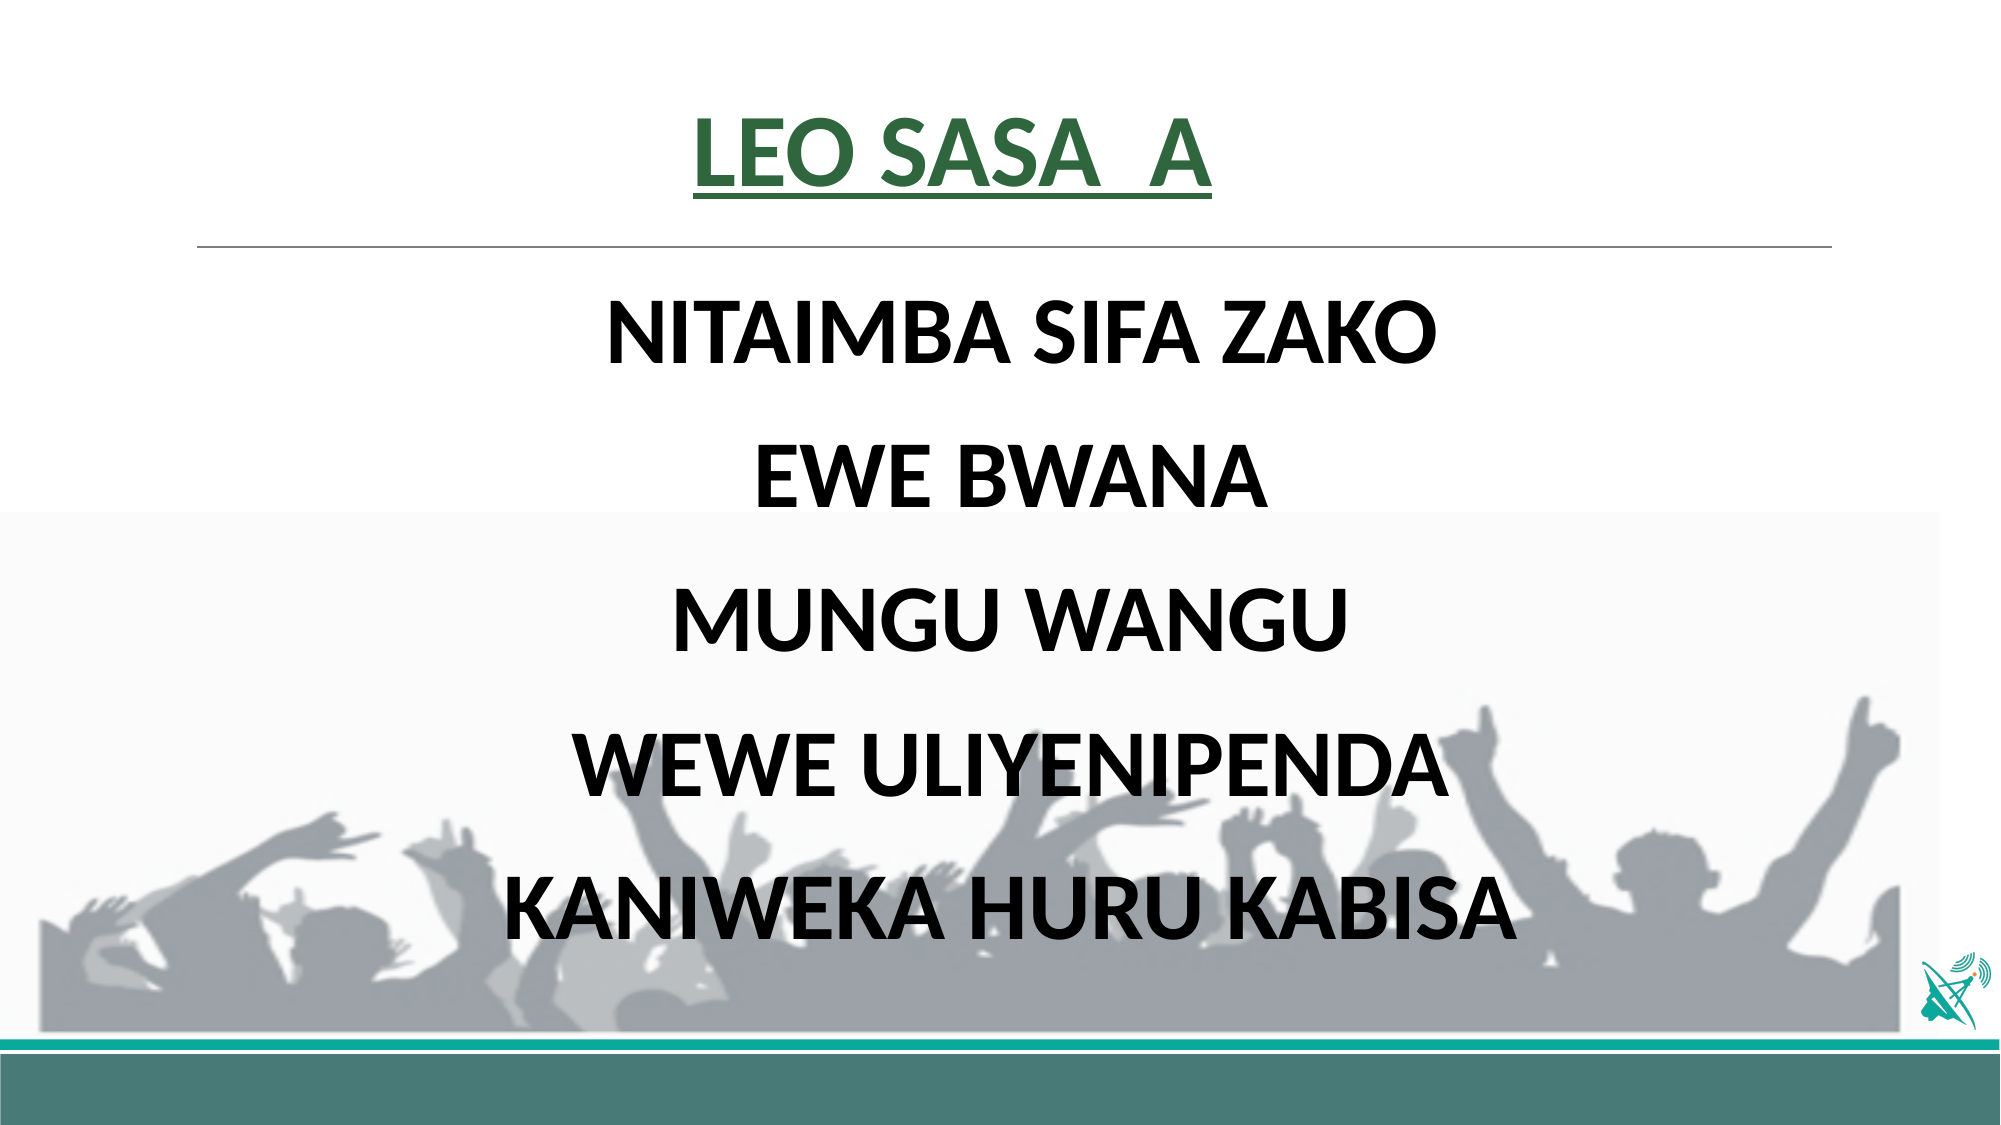

# LEO SASA  A
  NITAIMBA SIFA ZAKO
EWE BWANA
 MUNGU WANGU
WEWE ULIYENIPENDA
KANIWEKA HURU KABISA